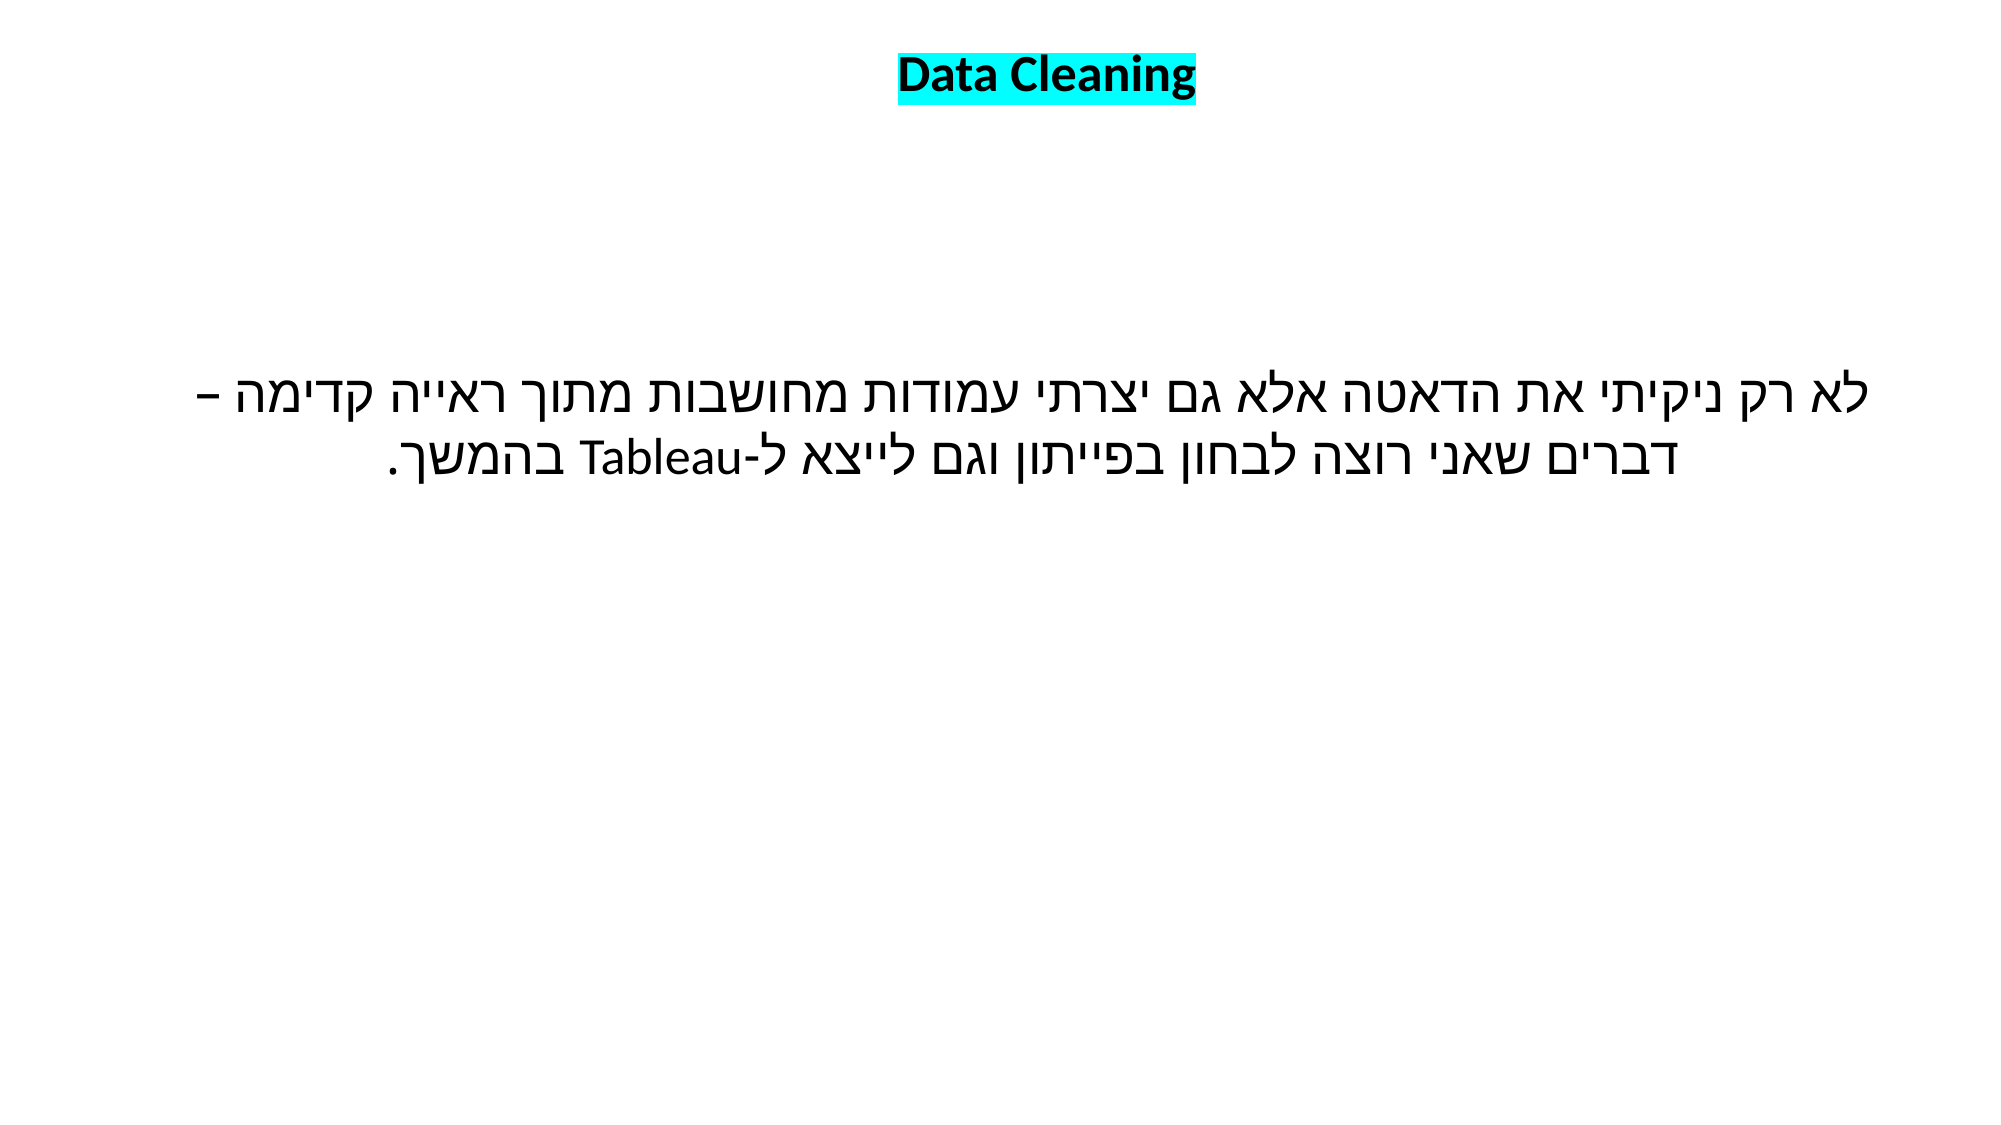

Data Cleaning
לא רק ניקיתי את הדאטה אלא גם יצרתי עמודות מחושבות מתוך ראייה קדימה – דברים שאני רוצה לבחון בפייתון וגם לייצא ל-Tableau בהמשך.